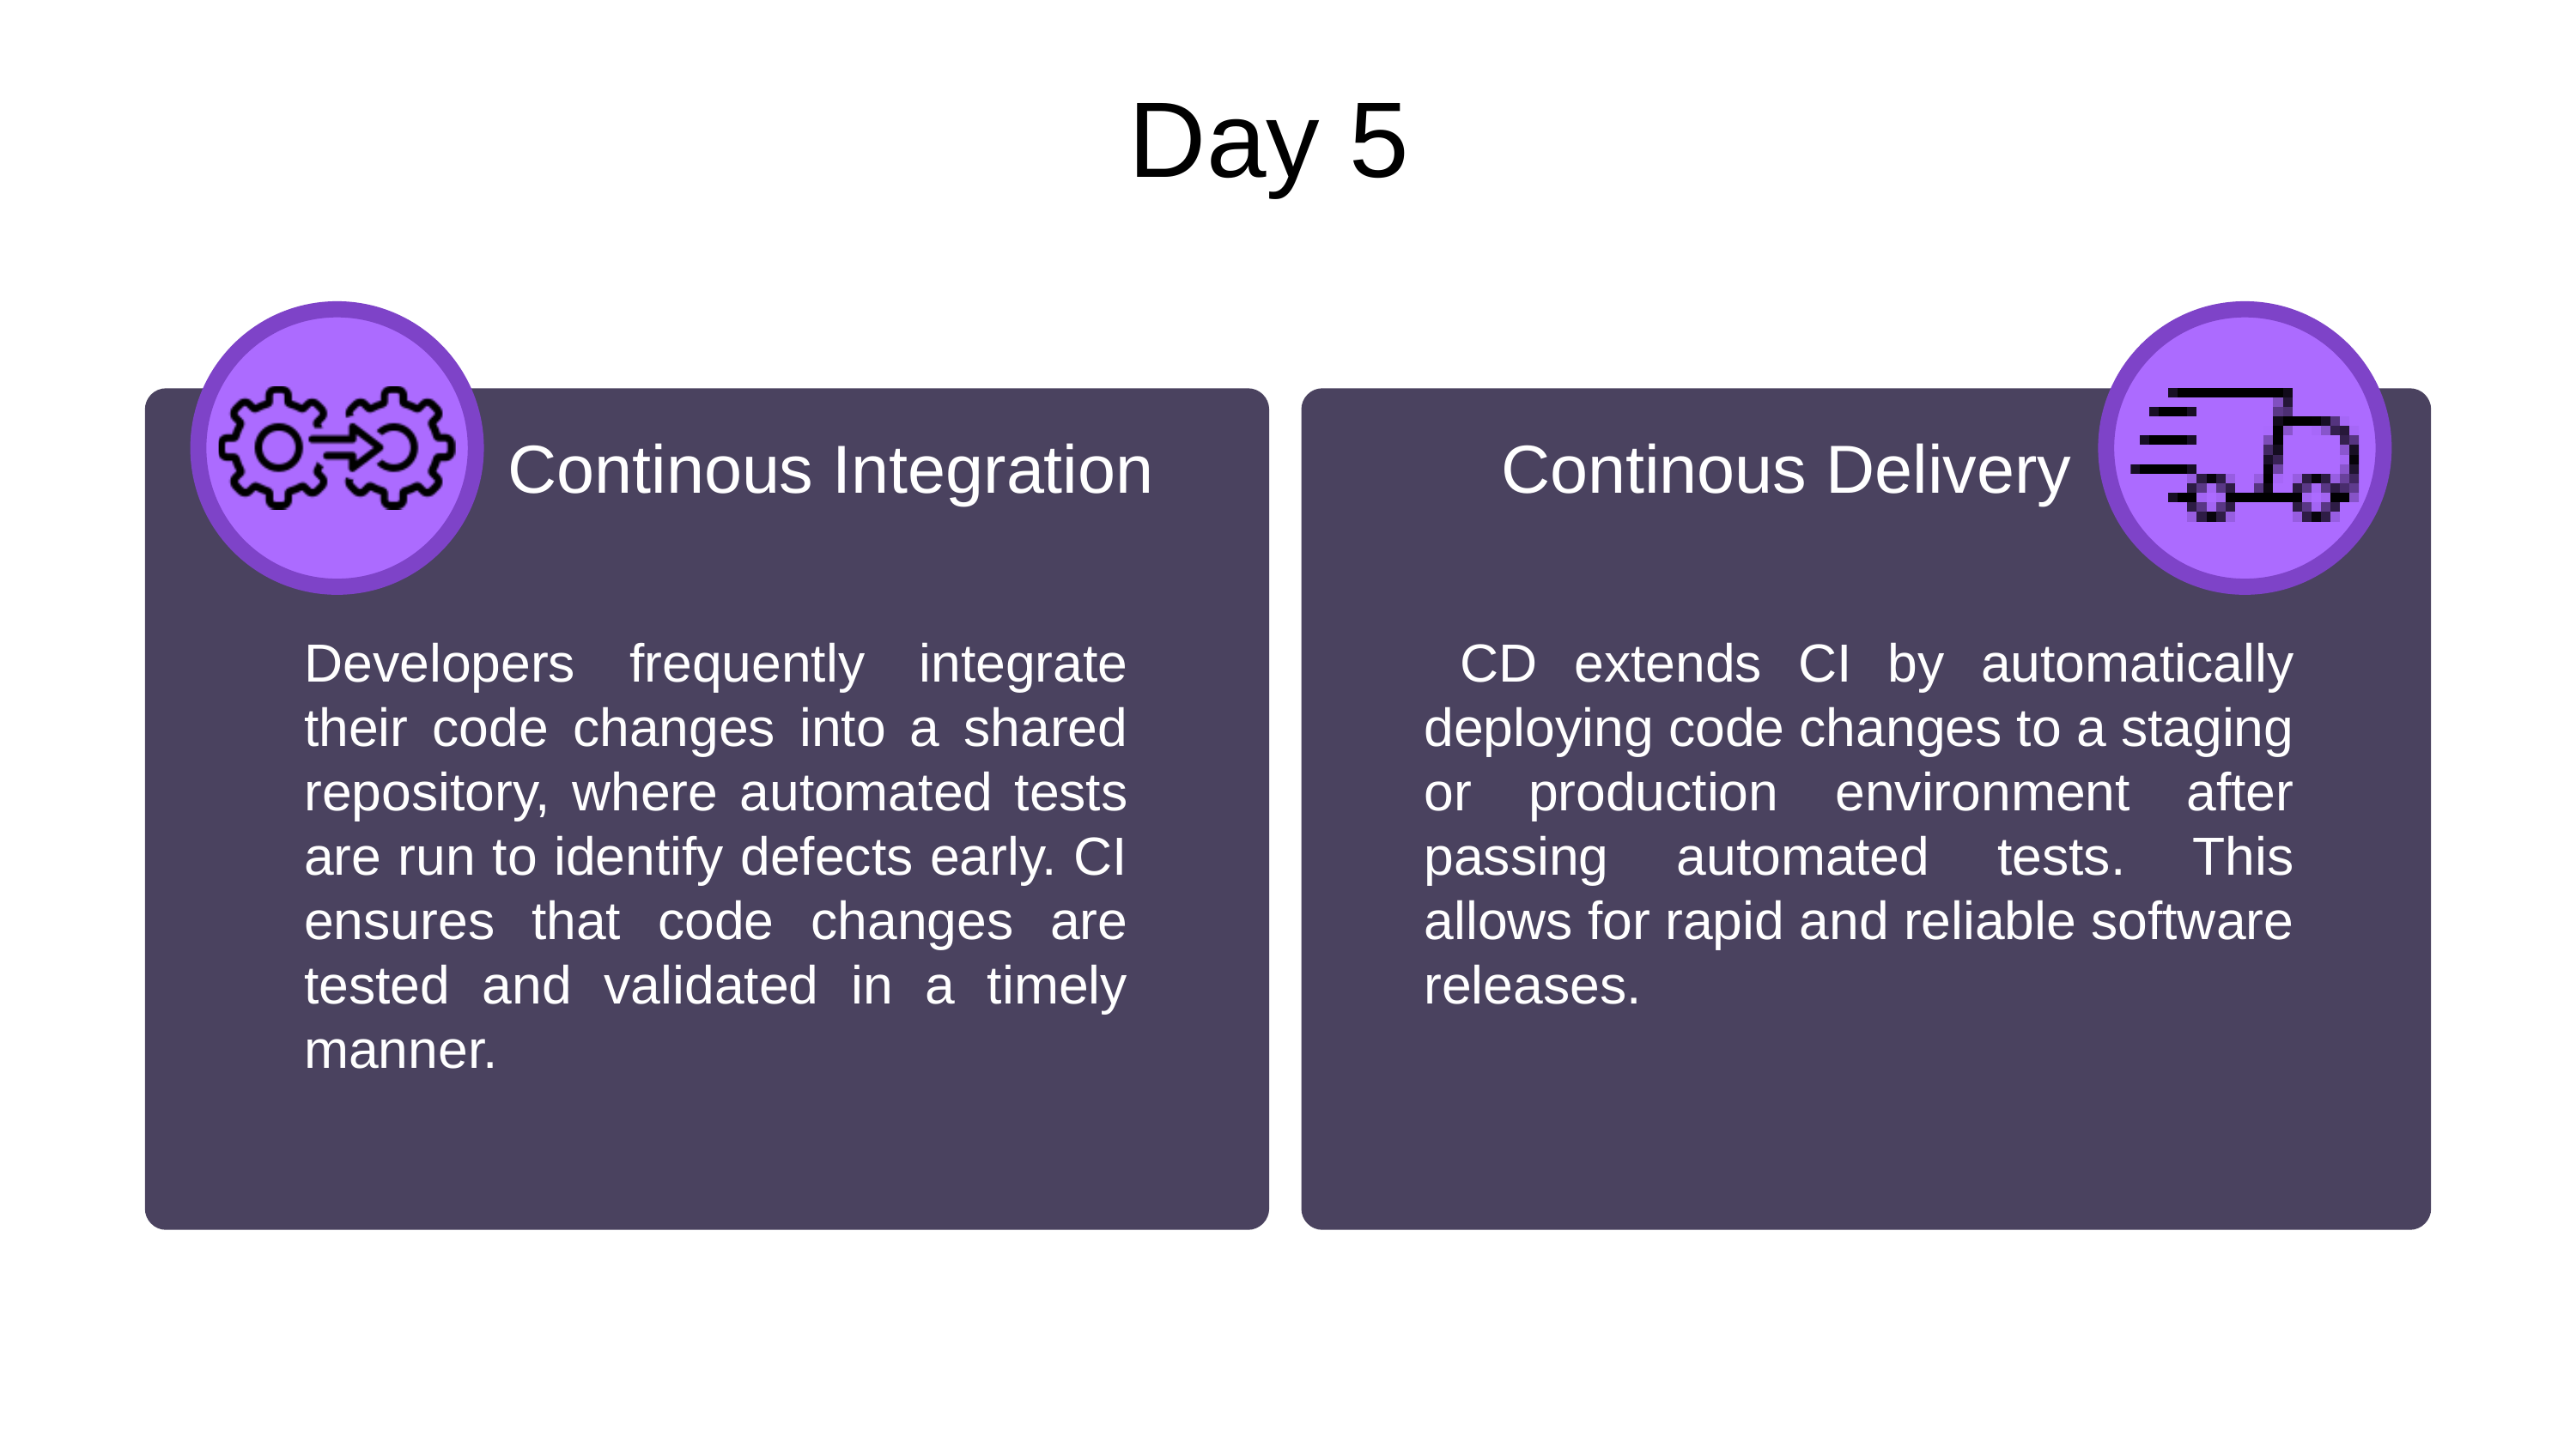

Day 5

Continous Integration
Continous Delivery
Developers frequently integrate their code changes into a shared repository, where automated tests are run to identify defects early. CI ensures that code changes are tested and validated in a timely manner.
 CD extends CI by automatically deploying code changes to a staging or production environment after passing automated tests. This allows for rapid and reliable software releases.